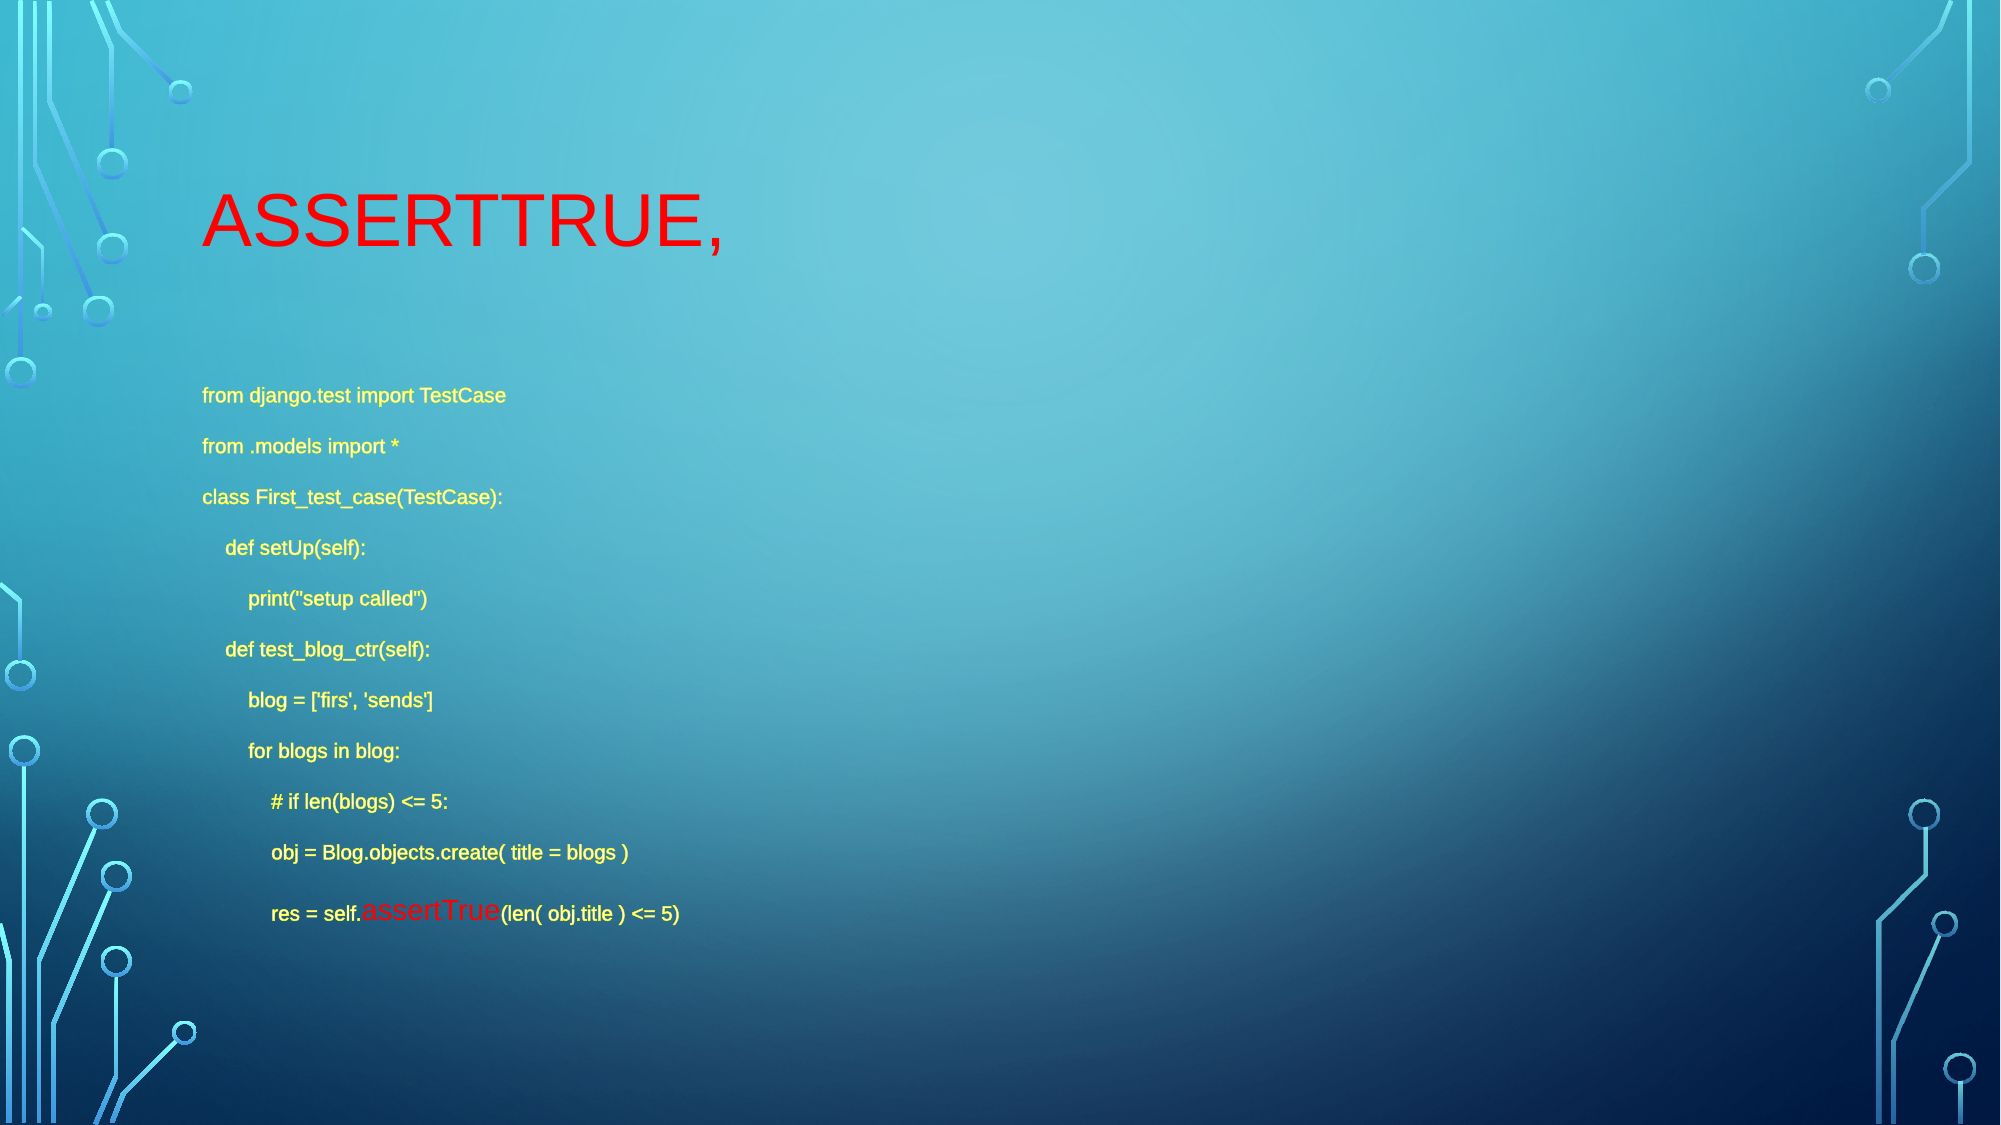

# assertTrue,
from django.test import TestCase
from .models import *
class First_test_case(TestCase):
    def setUp(self):
        print("setup called")
    def test_blog_ctr(self):
        blog = ['firs', 'sends']
        for blogs in blog:
            # if len(blogs) <= 5:
            obj = Blog.objects.create( title = blogs )
            res = self.assertTrue(len( obj.title ) <= 5)